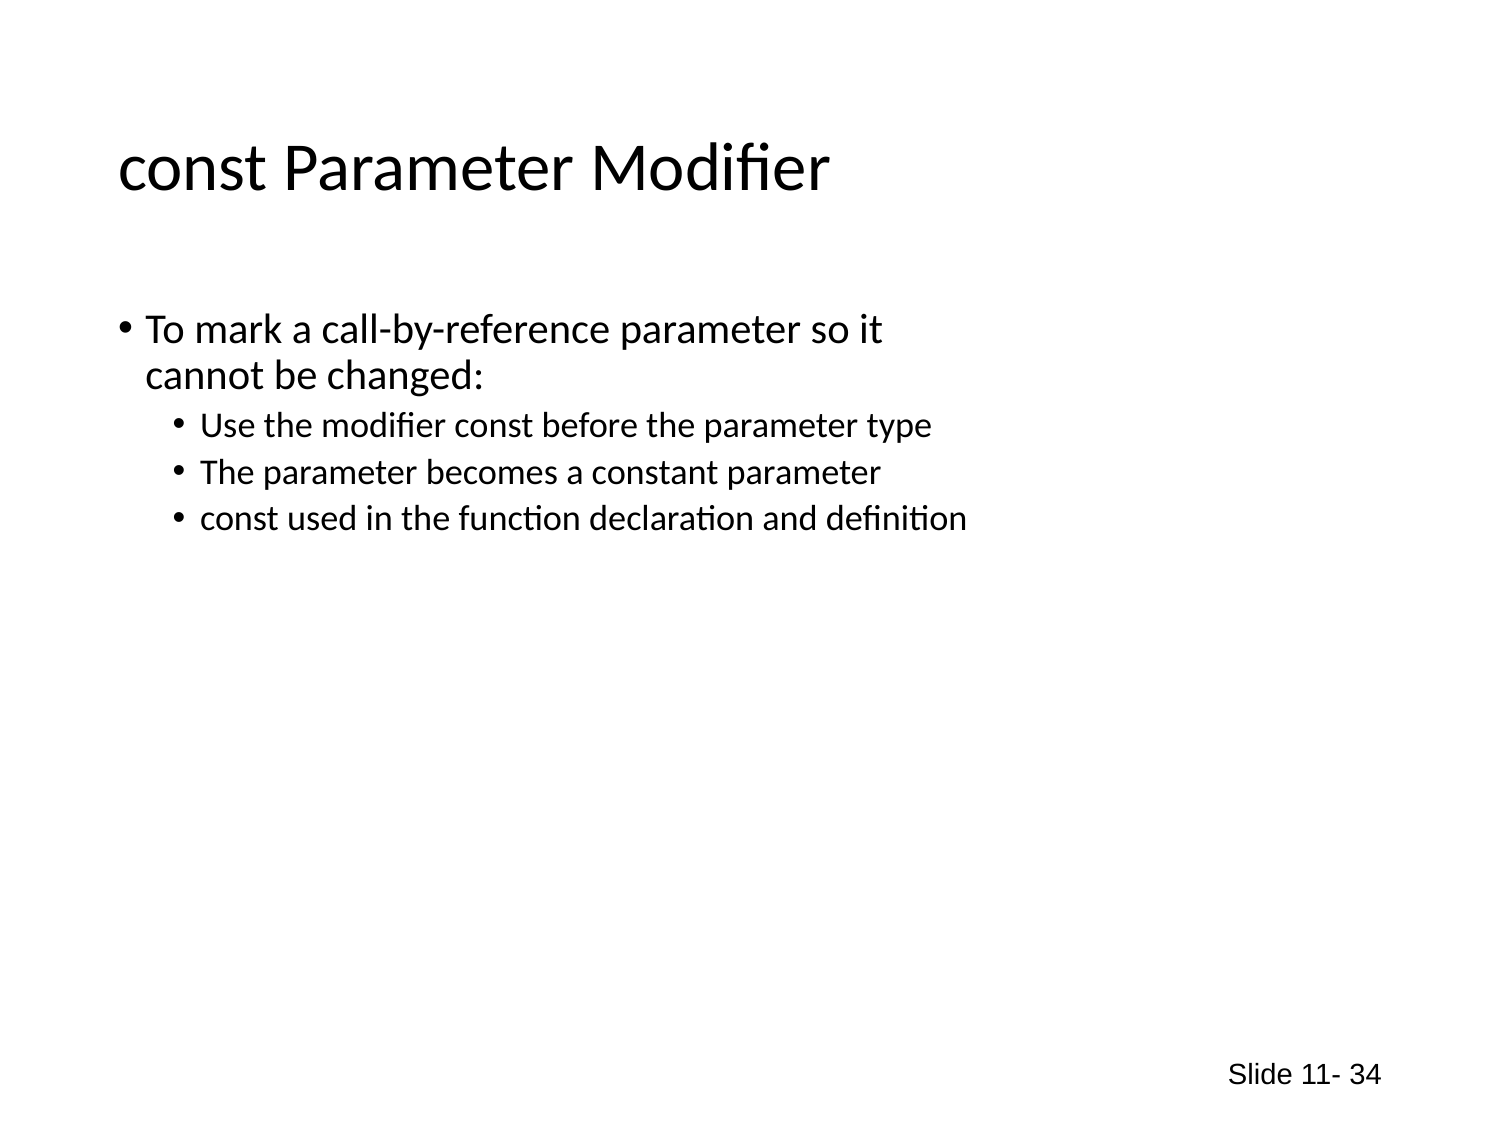

# const Parameter Modifier
To mark a call-by-reference parameter so it
cannot be changed:
Use the modifier const before the parameter type
The parameter becomes a constant parameter
const used in the function declaration and definition
Slide 11- 34